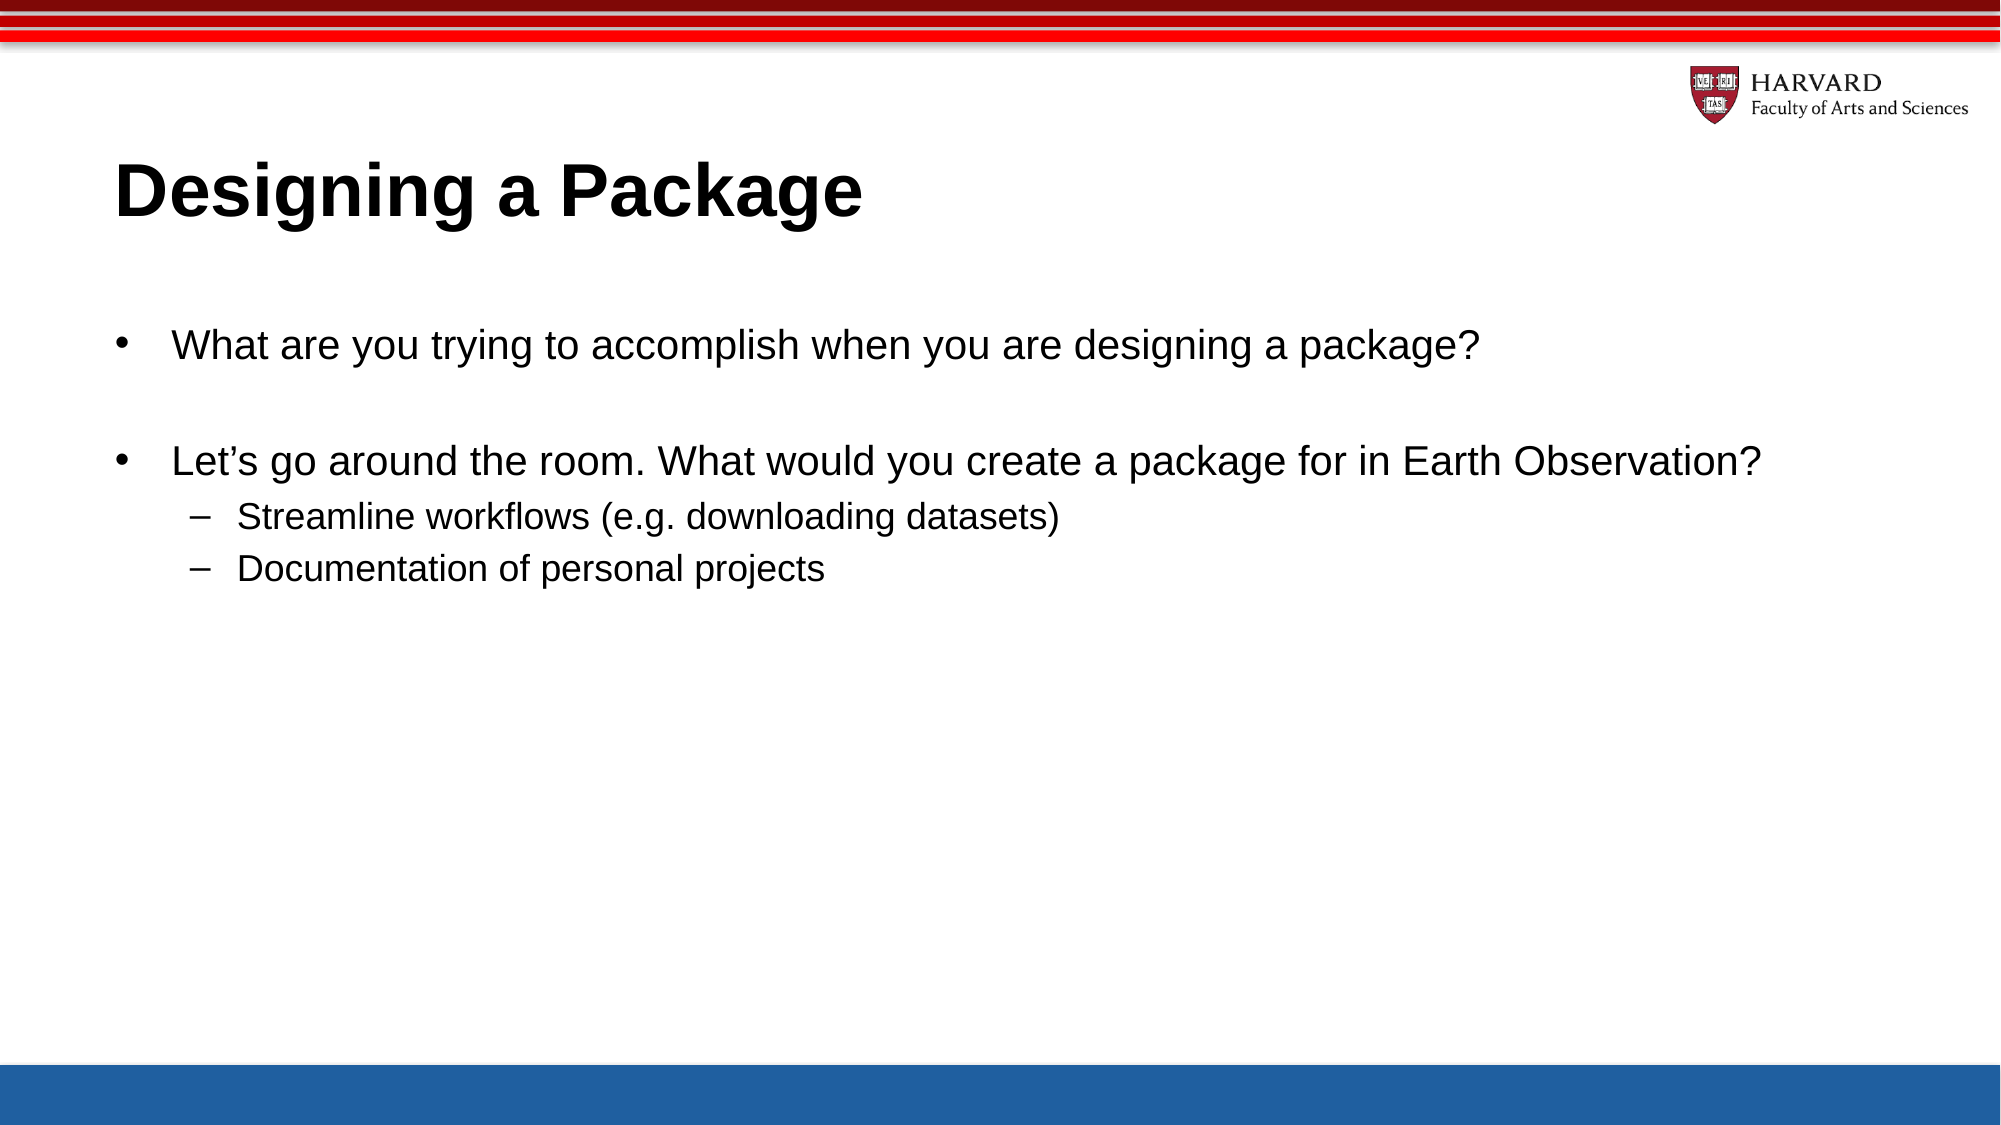

# Designing a Package
What are you trying to accomplish when you are designing a package?

Let’s go around the room. What would you create a package for in Earth Observation?
Streamline workflows (e.g. downloading datasets)
Documentation of personal projects